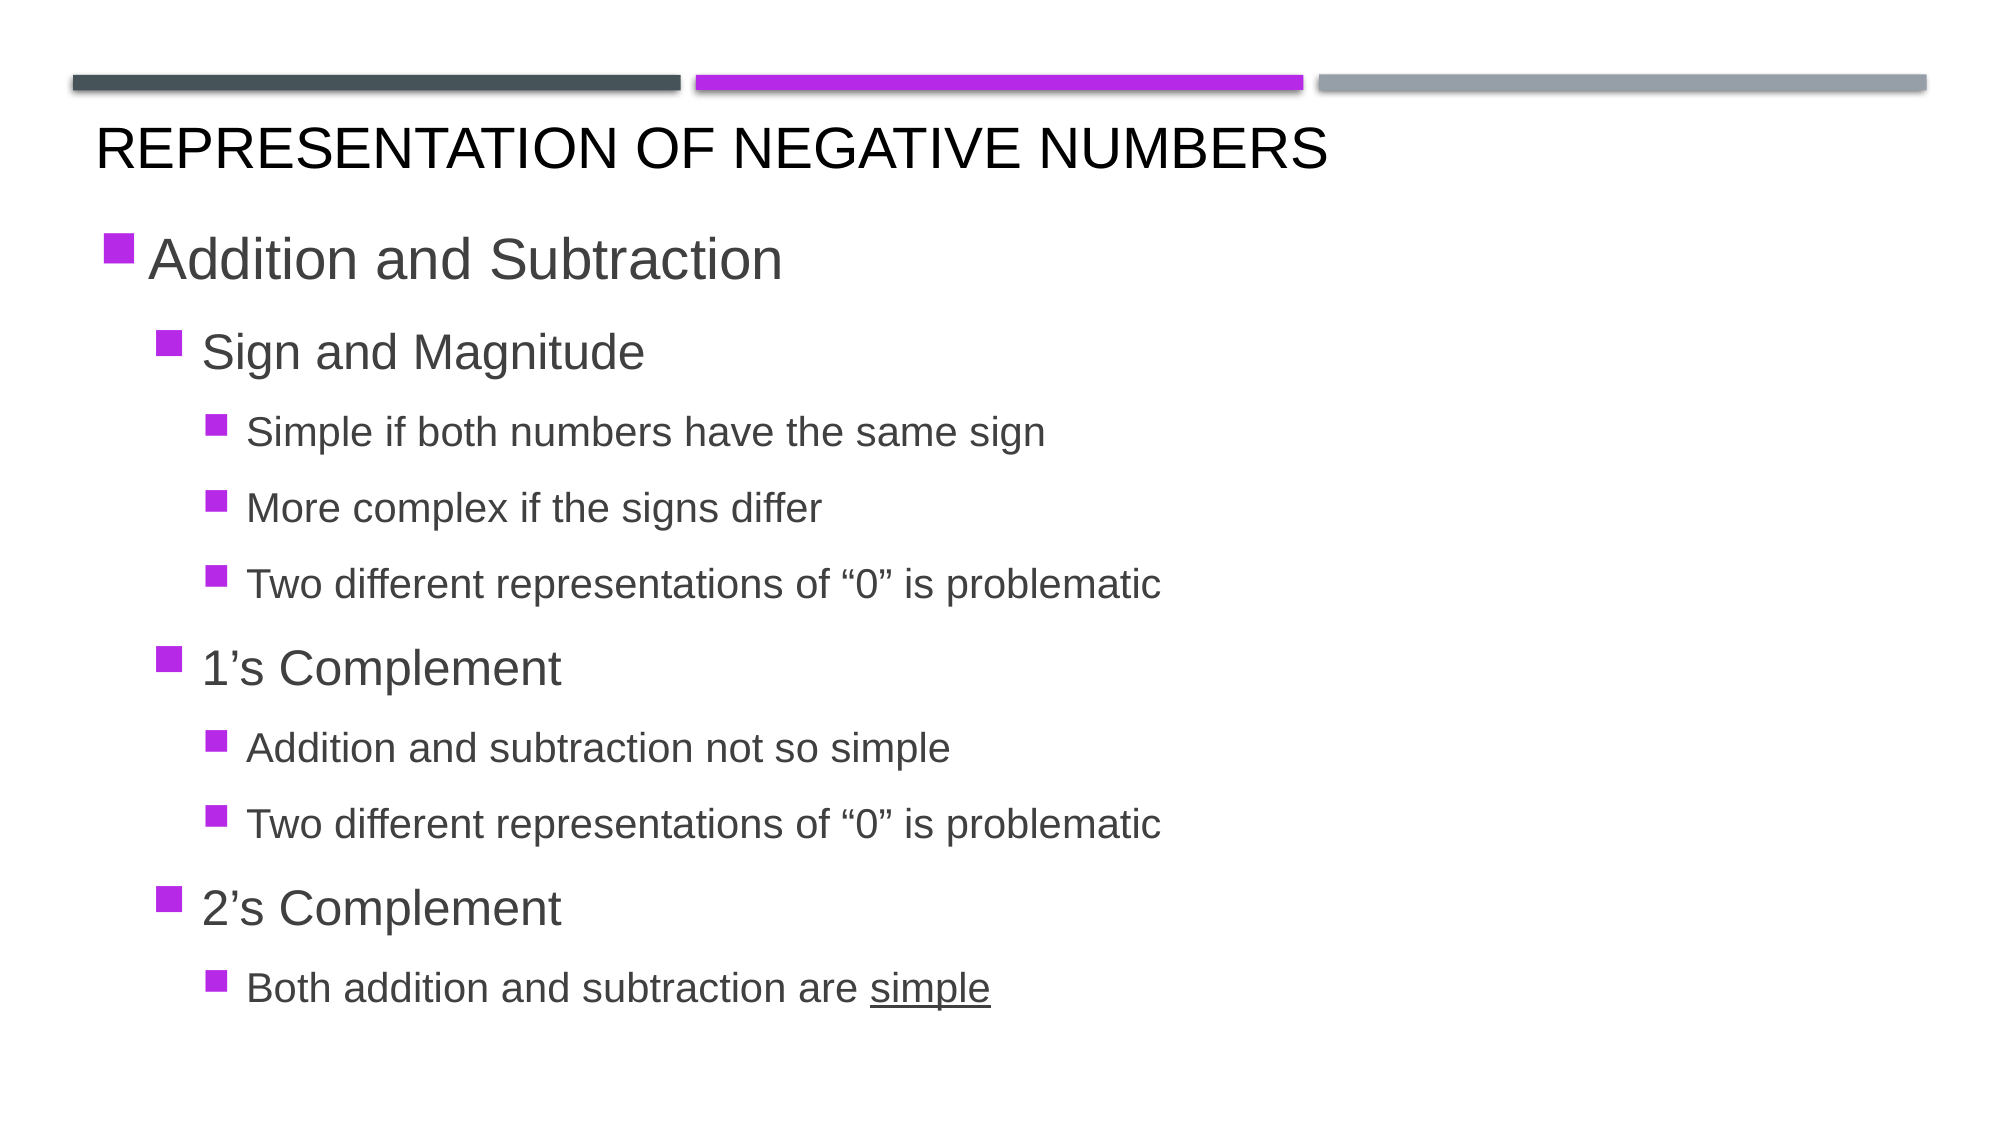

# Representation of Negative Numbers
Addition and Subtraction
Sign and Magnitude
Simple if both numbers have the same sign
More complex if the signs differ
Two different representations of “0” is problematic
1’s Complement
Addition and subtraction not so simple
Two different representations of “0” is problematic
2’s Complement
Both addition and subtraction are simple